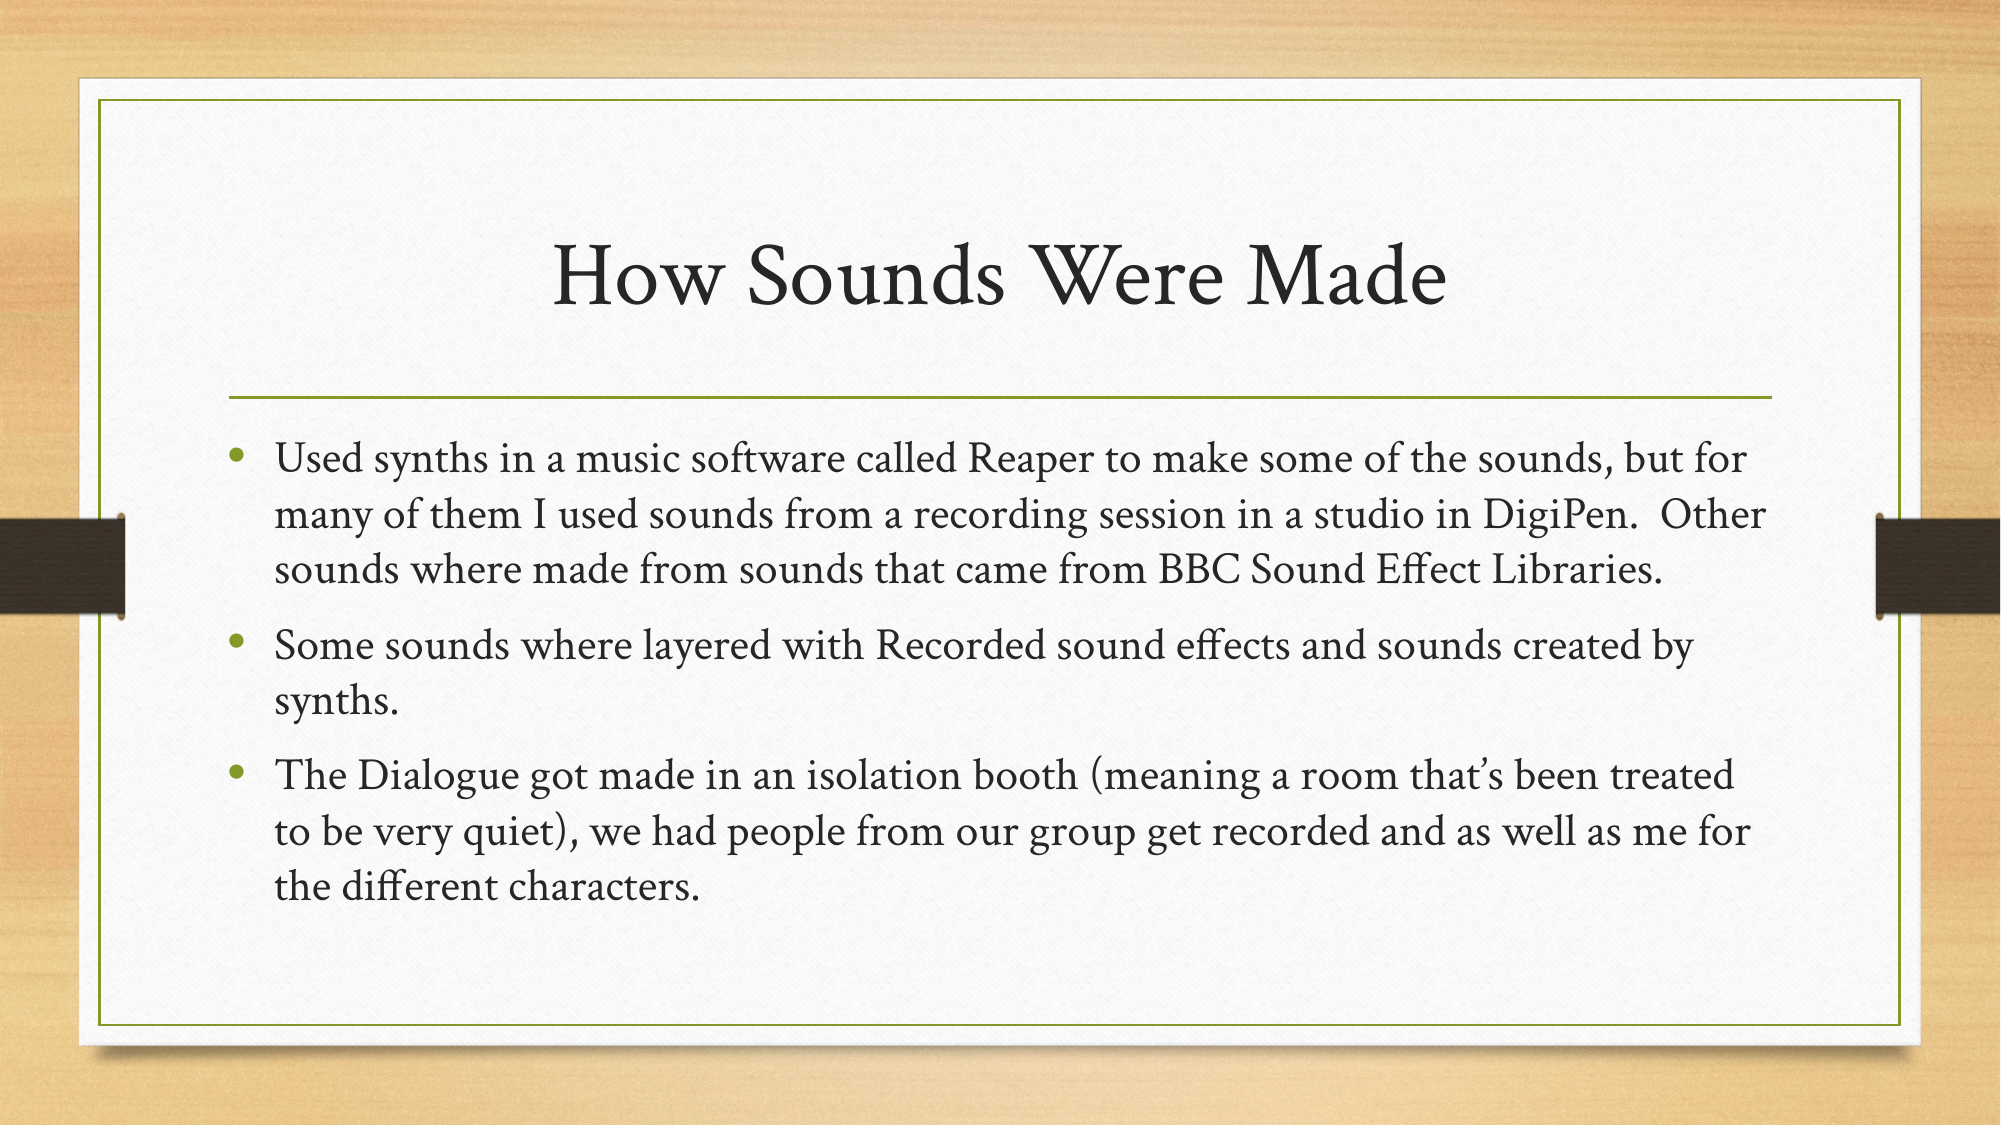

# How Sounds Were Made
Used synths in a music software called Reaper to make some of the sounds, but for many of them I used sounds from a recording session in a studio in DigiPen.  Other sounds where made from sounds that came from BBC Sound Effect Libraries.
Some sounds where layered with Recorded sound effects and sounds created by synths.
The Dialogue got made in an isolation booth (meaning a room that’s been treated to be very quiet), we had people from our group get recorded and as well as me for the different characters.